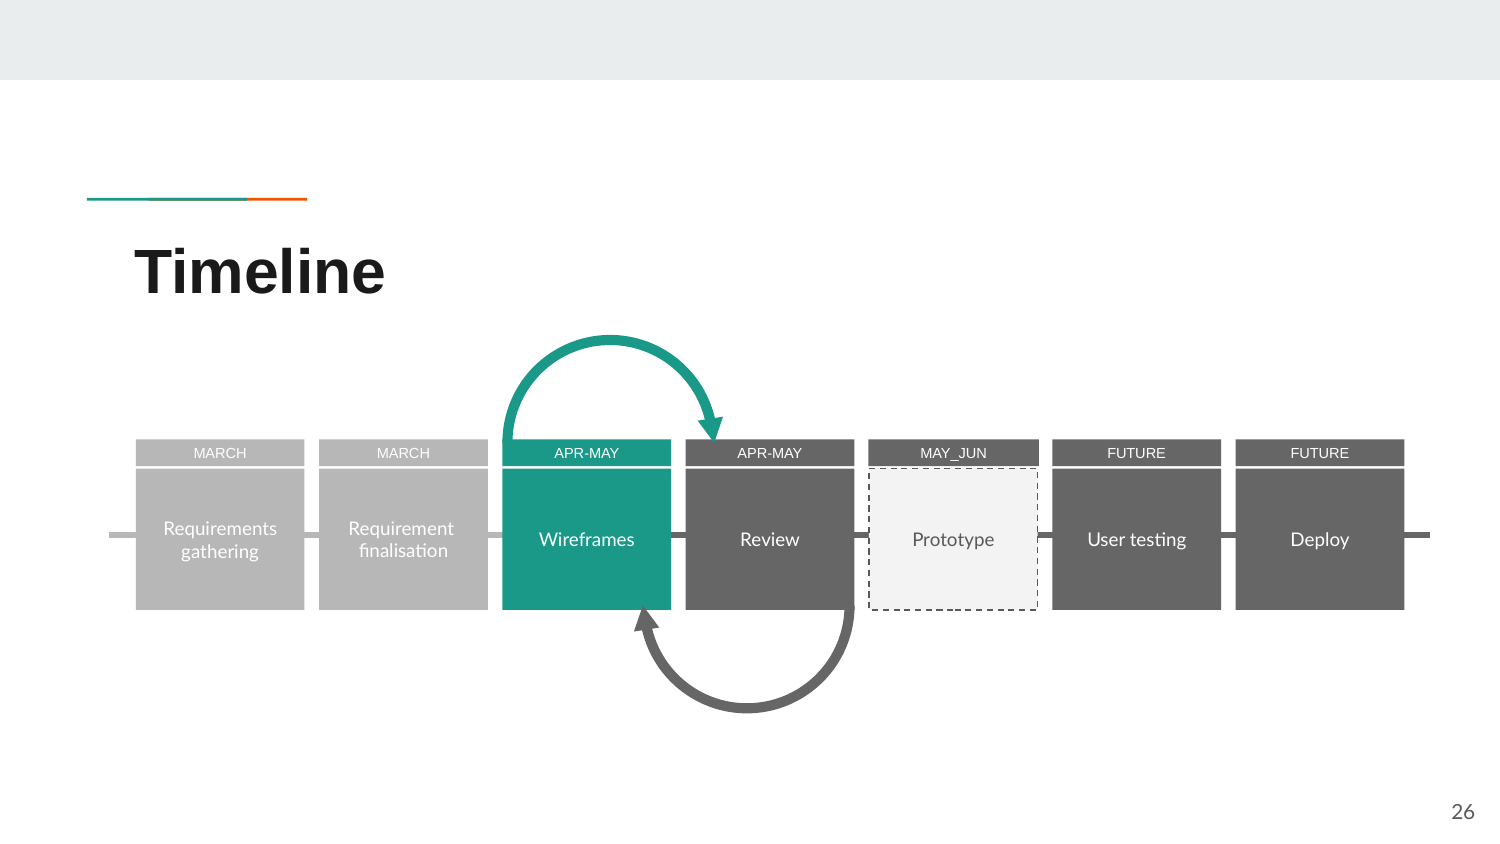

# Timeline

MARCH
Requirements gathering
MARCH
Requirement
finalisation
APR-MAY
Wireframes
APR-MAY
Review
MAY_JUN
Prototype
FUTURE
User testing
FUTURE
Deploy

26